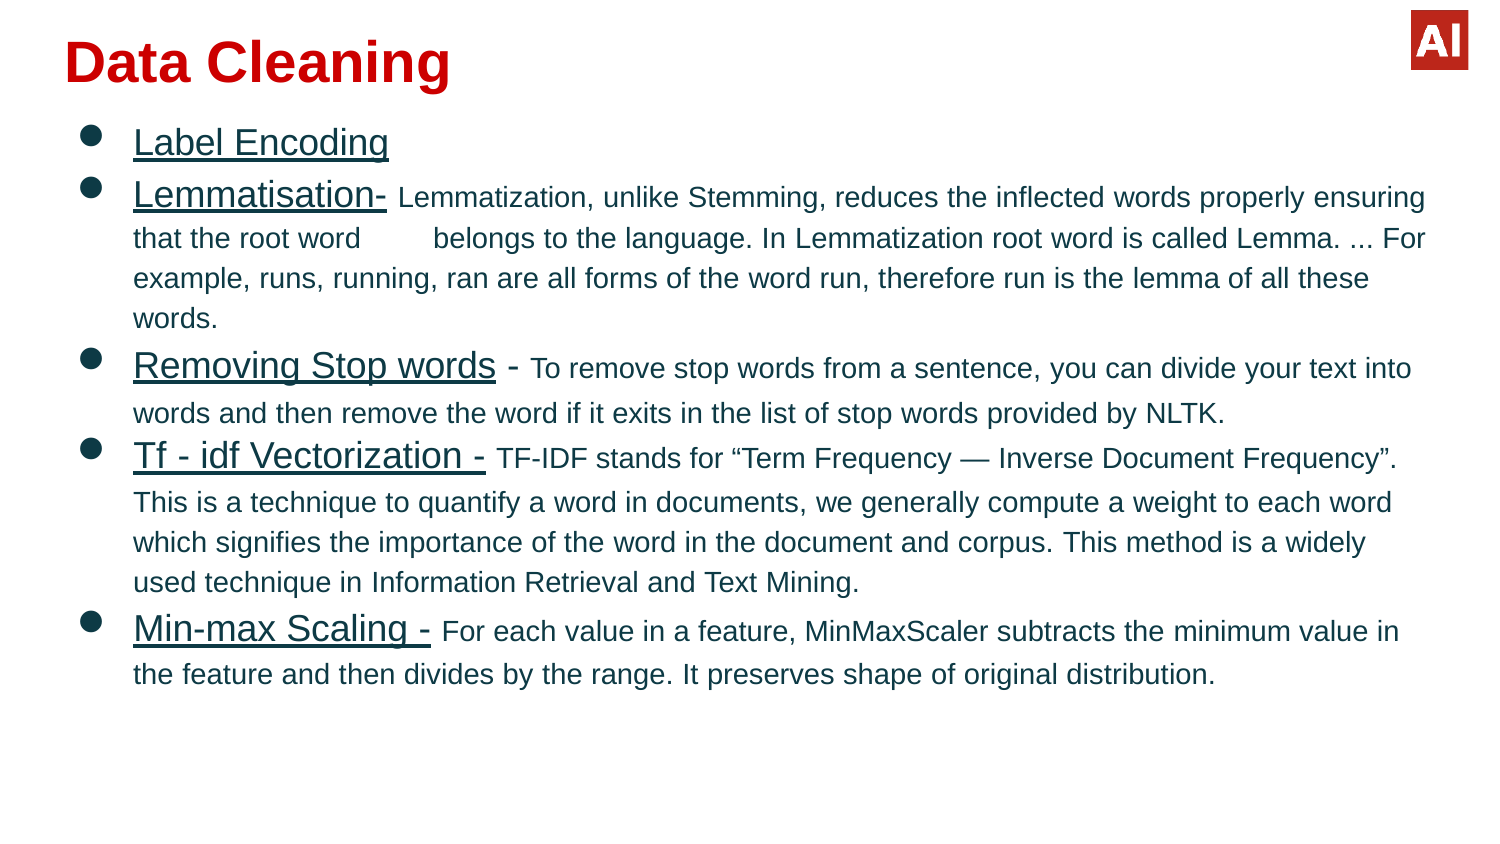

Data Cleaning
Label Encoding
Lemmatisation- Lemmatization, unlike Stemming, reduces the inflected words properly ensuring  that the root word	belongs to the language. In Lemmatization root word is called Lemma. ... For  example, runs, running, ran are all forms of the word run, therefore run is the lemma of all these  words.
Removing Stop words - To remove stop words from a sentence, you can divide your text into  words and then remove the word if it exits in the list of stop words provided by NLTK.
Tf - idf Vectorization - TF-IDF stands for “Term Frequency — Inverse Document Frequency”.
This is a technique to quantify a word in documents, we generally compute a weight to each word  which signifies the importance of the word in the document and corpus. This method is a widely  used technique in Information Retrieval and Text Mining.
Min-max Scaling - For each value in a feature, MinMaxScaler subtracts the minimum value in
the feature and then divides by the range. It preserves shape of original distribution.